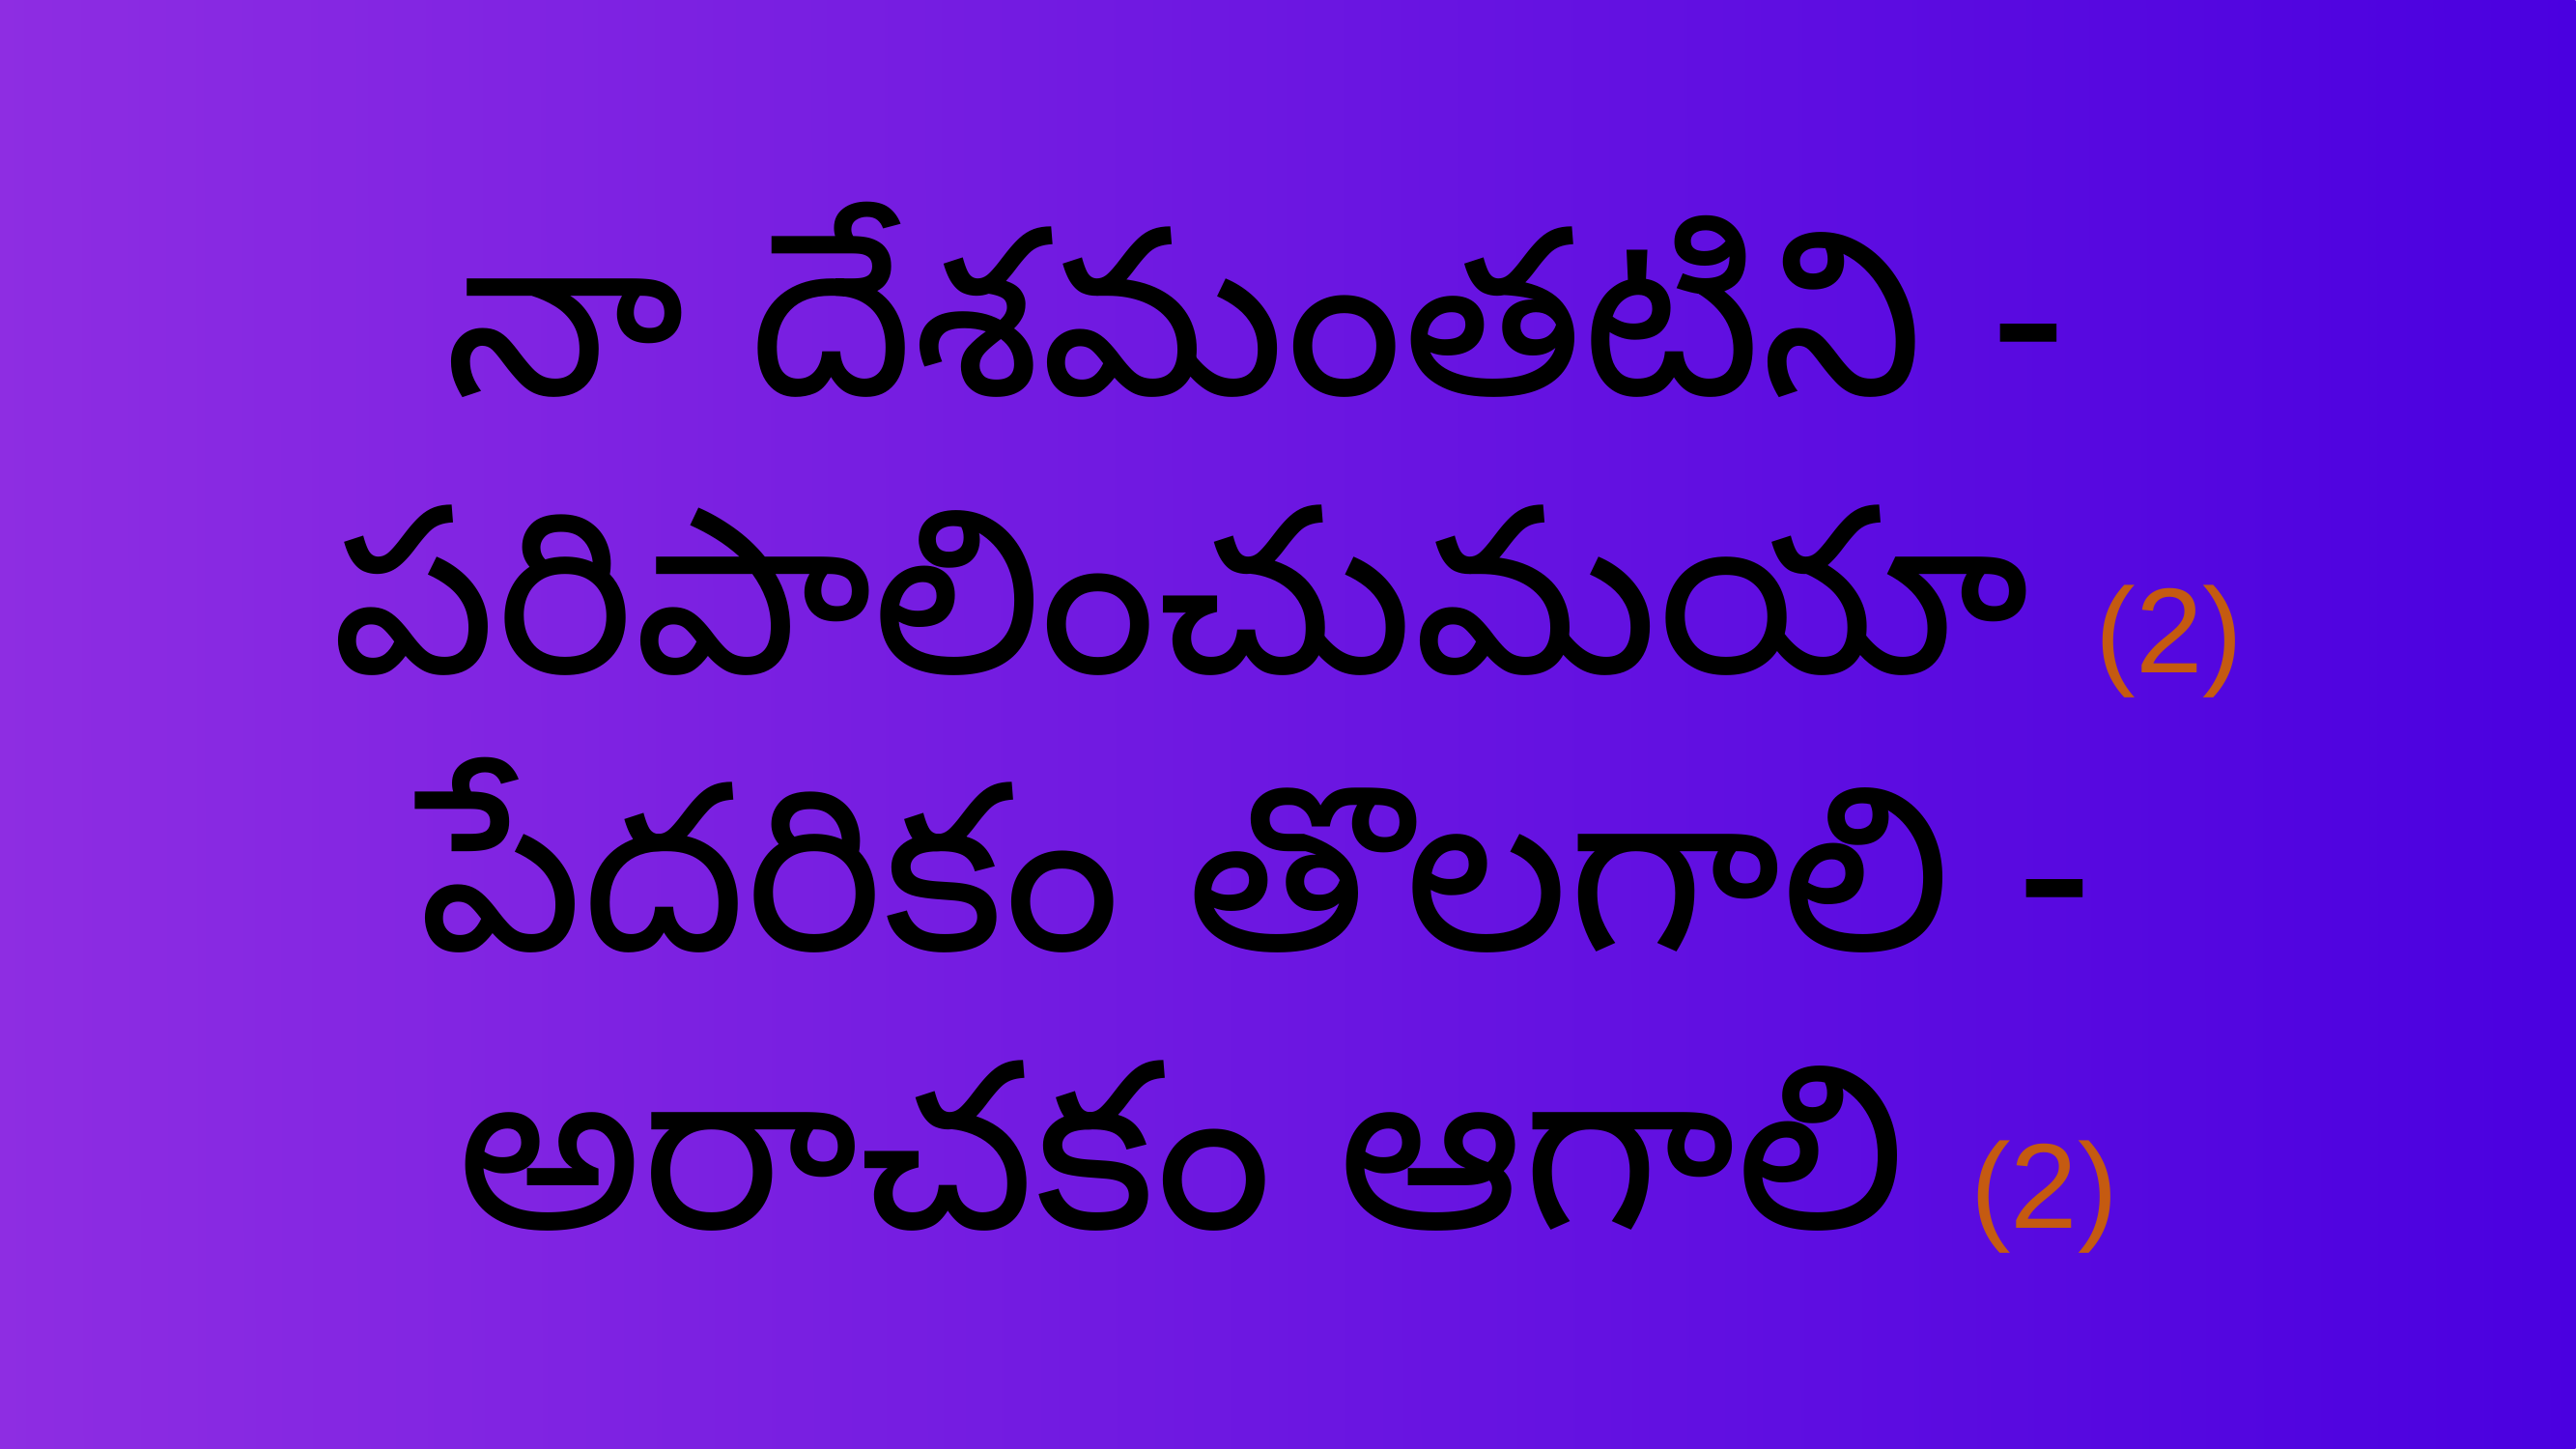

నా దేశమంతటిని -
పరిపాలించుమయా (2)
పేదరికం తొలగాలి -
అరాచకం ఆగాలి (2)